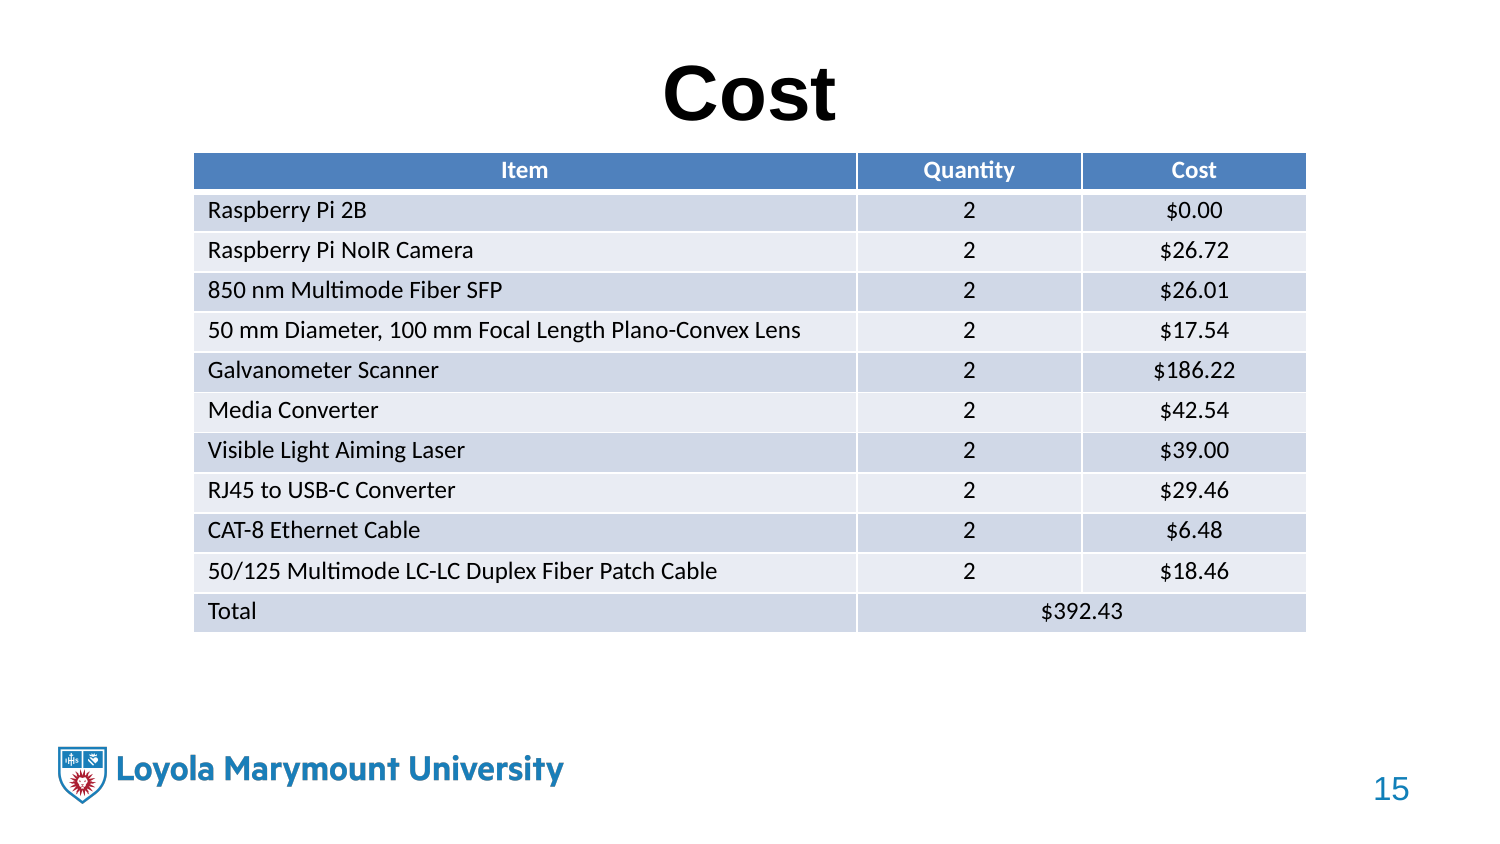

# Cost
Estimated Cost
| Item​ | Quantity​ | Cost​ |
| --- | --- | --- |
| Raspberry Pi 2B​ | 2​ | $0.00​ |
| Raspberry Pi NoIR Camera​ | 2​ | $26.72​ |
| 850 nm Multimode Fiber SFP​ | 2​ | $26.01​ |
| 50 mm Diameter, 100 mm Focal Length Plano-Convex Lens​ | 2​ | $17.54​ |
| Galvanometer Scanner​ | 2​ | $186.22​ |
| Media Converter​ | 2​ | $42.54​ |
| Visible Light Aiming Laser​ | 2​ | $39.00​ |
| RJ45 to USB-C Converter​ | 2​ | $29.46​ |
| CAT-8 Ethernet Cable​ | 2​ | $6.48​ |
| 50/125 Multimode LC-LC Duplex Fiber Patch Cable​ | 2​ | $18.46​ |
| Total​ | $392.43​ |  |
15